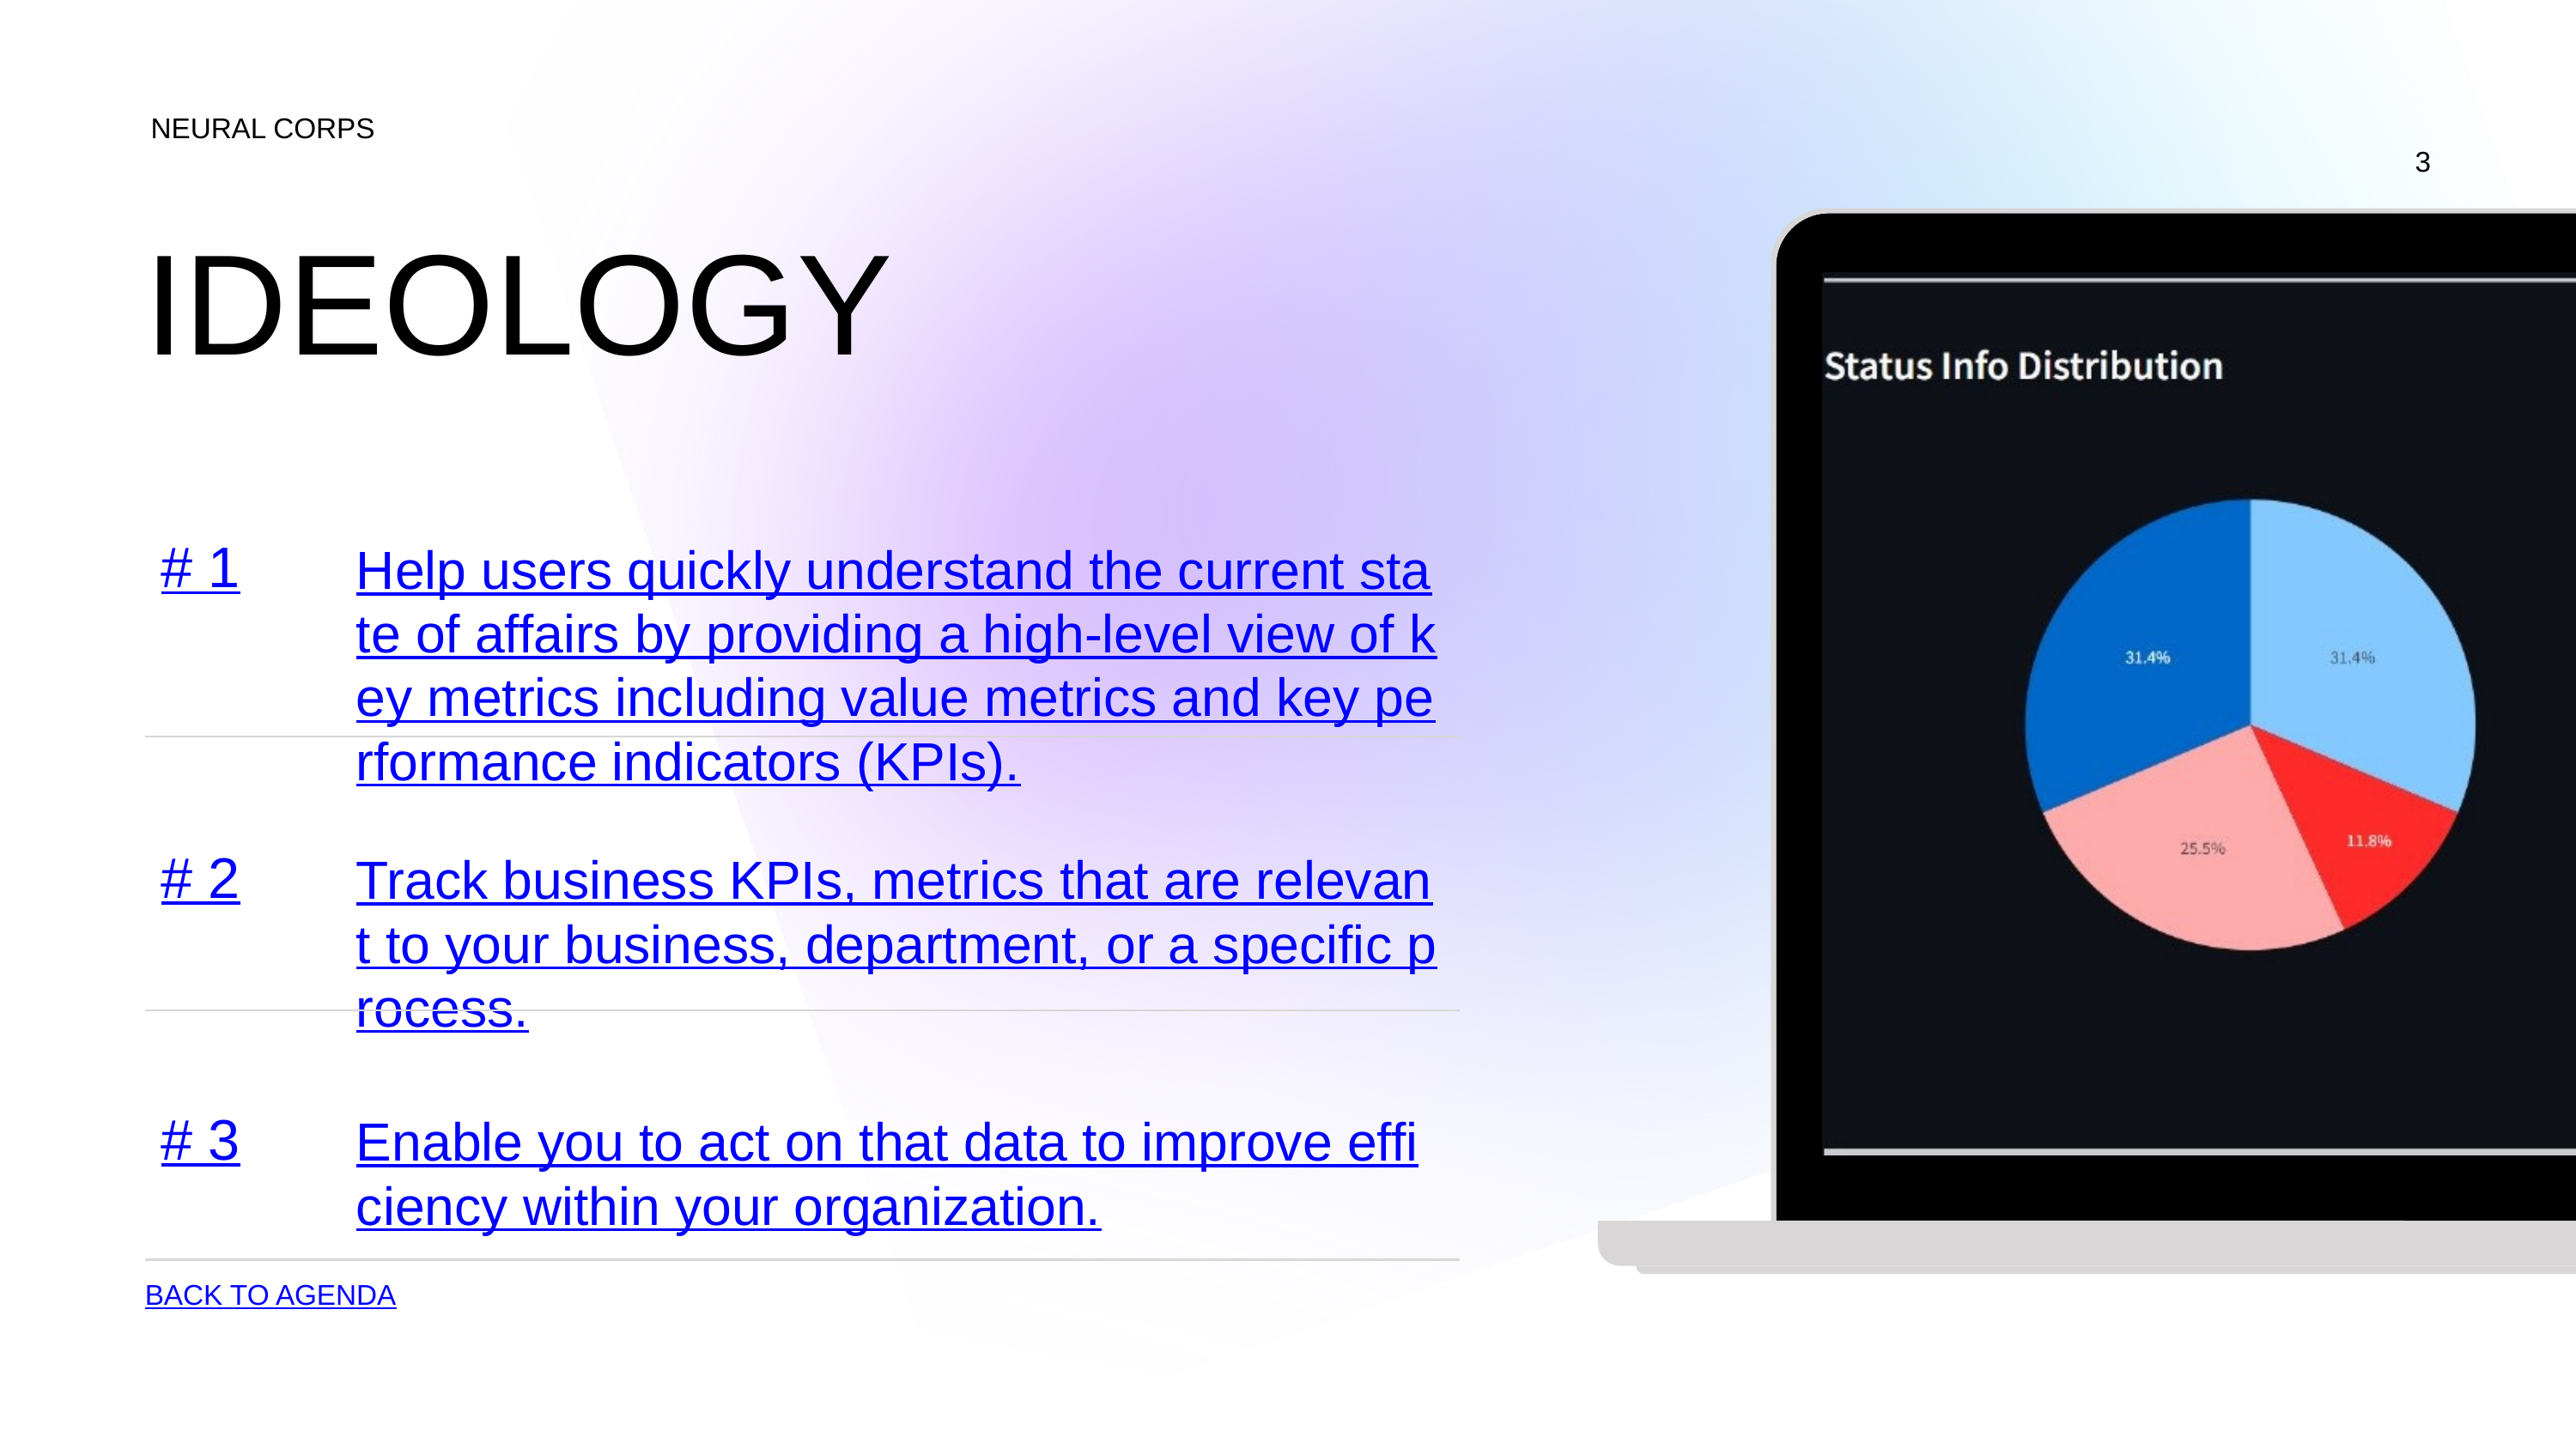

NEURAL CORPS
3

IDEOLOGY
| # 1 | Help users quickly understand the current state of affairs by providing a high-level view of key metrics including value metrics and key performance indicators (KPIs). |
| --- | --- |
| # 2 | Track business KPIs, metrics that are relevant to your business, department, or a specific process. |
| # 3 | Enable you to act on that data to improve efficiency within your organization. |
BACK TO AGENDA